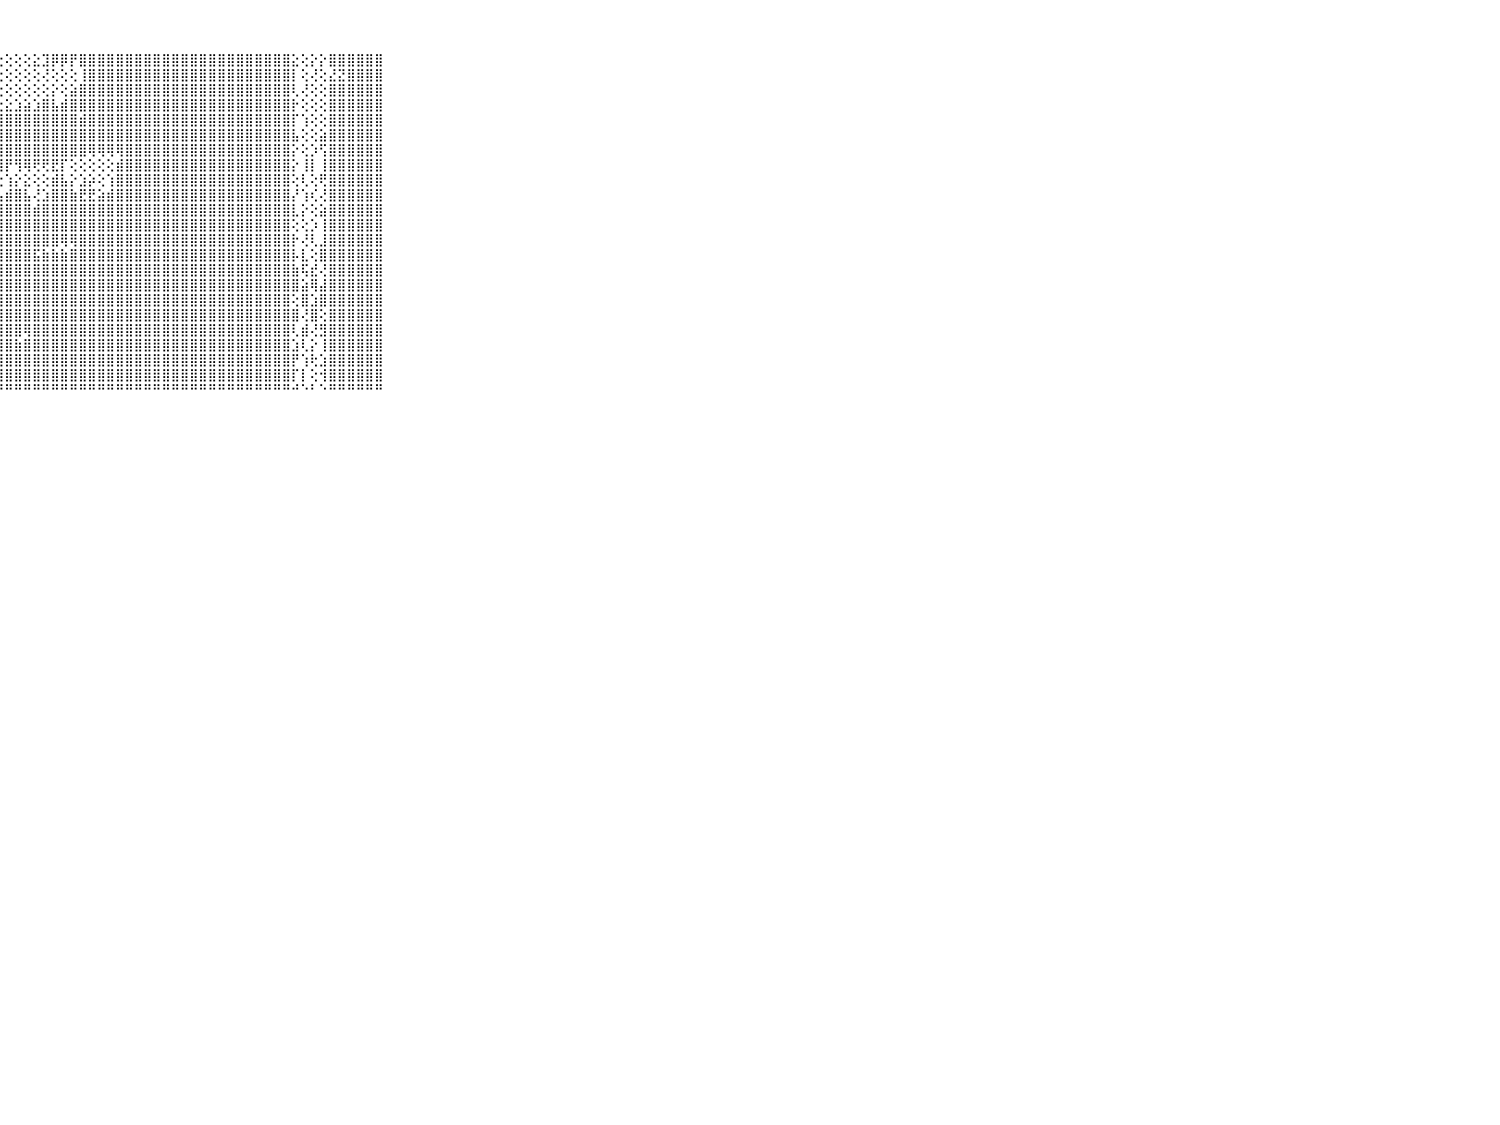

⠀⠀⠀⠀⠀⠀⠀⠀⠀⠀⠀⣿⣿⣿⣿⣿⣿⣿⢻⢣⢏⢕⢕⢕⢕⢕⢕⢕⢕⢕⢕⣕⣹⡿⡿⡟⣿⣿⣿⣿⣿⣿⣿⣿⣿⣿⣿⣿⣿⣿⣿⣿⣿⣿⣿⣿⣿⣿⣿⣕⢕⡕⡕⣿⣿⣿⣿⣿⣿⠀⠀⠀⠀⠀⠀⠀⠀⠀⠀⠀⠀
⠀⠀⠀⠀⠀⠀⠀⠀⠀⠀⠀⣿⣿⣿⣿⣿⡿⢕⢕⢕⢕⢕⢕⢕⢕⢕⢕⢕⢕⢕⢕⢕⢜⢕⢕⢕⢸⣿⣿⣿⣿⣿⣿⣿⣿⣿⣿⣿⣿⣿⣿⣿⣿⣿⣿⣿⣿⣿⣿⡇⢕⢜⢕⣜⣝⣿⣿⣿⣿⠀⠀⠀⠀⠀⠀⠀⠀⠀⠀⠀⠀
⠀⠀⠀⠀⠀⠀⠀⠀⠀⠀⠀⣿⣿⣿⣿⢏⢕⢕⢕⢕⢕⢕⢕⢕⢕⢕⢕⢕⢕⢕⢕⢕⢕⡕⢕⣵⣿⣿⣿⣿⣿⣿⣿⣿⣿⣿⣿⣿⣿⣿⣿⣿⣿⣿⣿⣿⣿⣿⣿⢇⢜⢕⢕⣿⣿⣿⣿⣿⣿⠀⠀⠀⠀⠀⠀⠀⠀⠀⠀⠀⠀
⠀⠀⠀⠀⠀⠀⠀⠀⠀⠀⠀⣿⣿⣿⡏⢕⢱⢕⢕⢕⢕⢕⢕⢕⢔⢕⢕⢕⣕⣱⣵⣱⣿⣧⣾⣿⣿⣿⣿⣿⣿⣿⣿⣿⣿⣿⣿⣿⣿⣿⣿⣿⣿⣿⣿⣿⣿⣿⣿⡗⢕⢕⢕⣿⣿⣿⣿⣿⣿⠀⠀⠀⠀⠀⠀⠀⠀⠀⠀⠀⠀
⠀⠀⠀⠀⠀⠀⠀⠀⠀⠀⠀⣿⣿⣿⢕⢕⠕⢕⢕⢕⢕⢕⢕⢕⢕⣱⣷⣾⣿⣿⣿⣿⣿⣿⣿⣿⣾⣿⣿⣿⣿⣿⣿⣿⣿⣿⣿⣿⣿⣿⣿⣿⣿⣿⣿⣿⣿⣿⣿⡏⢱⢕⢕⣿⣿⣿⣿⣿⣿⠀⠀⠀⠀⠀⠀⠀⠀⠀⠀⠀⠀
⠀⠀⠀⠀⠀⠀⠀⠀⠀⠀⠀⣿⣿⣿⢕⢕⢕⢔⢑⢕⢕⢕⣱⣵⣿⣿⣿⣿⣿⣿⣿⣿⣿⣿⣿⣿⣿⣿⣿⣿⣿⣿⣿⣿⣿⣿⣿⣿⣿⣿⣿⣿⣿⣿⣿⣿⣿⣿⣿⣧⢕⢕⣵⣿⣿⣿⣿⣿⣿⠀⠀⠀⠀⠀⠀⠀⠀⠀⠀⠀⠀
⠀⠀⠀⠀⠀⠀⠀⠀⠀⠀⠀⣿⣿⣿⡕⢕⢕⢕⢕⢕⢕⢕⢿⣿⣿⣿⣿⣿⣿⣿⣿⣿⣿⣿⣿⣿⣿⢿⢿⢿⢿⣿⣿⣿⣿⣿⣿⣿⣿⣿⣿⣿⣿⣿⣿⣿⣿⣿⣿⡕⢕⡱⢫⣿⣿⣿⣿⣿⣿⠀⠀⠀⠀⠀⠀⠀⠀⠀⠀⠀⠀
⠀⠀⠀⠀⠀⠀⠀⠀⠀⠀⠀⣿⣿⣿⡇⢕⢕⢕⢕⢕⢕⢕⣸⣿⣿⢿⢿⢿⡟⢻⢿⢟⢟⣟⡏⢕⢕⢕⢕⢕⣾⣿⣿⣿⣿⣿⣿⣿⣿⣿⣿⣿⣿⣿⣿⣿⣿⣿⣿⡕⢸⡇⢸⣿⣿⣿⣿⣿⣿⠀⠀⠀⠀⠀⠀⠀⠀⠀⠀⠀⠀
⠀⠀⠀⠀⠀⠀⠀⠀⠀⠀⠀⣿⣿⣿⡇⢕⢕⢕⢕⢕⢕⢕⢕⣕⣕⣵⣟⢕⢱⡕⣕⢕⢕⣾⣧⡕⣱⡵⢕⢱⣿⣿⣿⣿⣿⣿⣿⣿⣿⣿⣿⣿⣿⣿⣿⣿⣿⣿⣿⢕⢇⢕⢟⣿⣿⣿⣿⣿⣿⠀⠀⠀⠀⠀⠀⠀⠀⠀⠀⠀⠀
⠀⠀⠀⠀⠀⠀⠀⠀⠀⠀⠀⣿⣿⣿⣿⣕⣵⣵⣕⣕⢕⣵⣿⣿⣿⣿⣧⣧⣾⣿⣧⢜⣱⣿⣿⣷⣟⣟⣵⣾⣿⣿⣿⣿⣿⣿⣿⣿⣿⣿⣿⣿⣿⣿⣿⣿⣿⣿⣿⡜⢱⢎⢜⣿⣿⣿⣿⣿⣿⠀⠀⠀⠀⠀⠀⠀⠀⠀⠀⠀⠀
⠀⠀⠀⠀⠀⠀⠀⠀⠀⠀⠀⣿⣿⣿⣿⣿⣿⣿⡿⣿⣿⣿⣿⣿⣿⣿⣿⣿⣿⣿⣿⣾⣿⣿⣿⣿⣿⣿⣿⣿⣿⣿⣿⣿⣿⣿⣿⣿⣿⣿⣿⣿⣿⣿⣿⣿⣿⣿⣿⣇⡕⢕⣵⣿⣿⣿⣿⣿⣿⠀⠀⠀⠀⠀⠀⠀⠀⠀⠀⠀⠀
⠀⠀⠀⠀⠀⠀⠀⠀⠀⠀⠀⣿⣿⣿⣿⣿⣿⣿⣵⣼⣿⣿⣿⣿⣿⣿⣿⣿⣿⣿⣿⣿⣿⣿⣿⣿⣿⣿⣿⣿⣿⣿⣿⣿⣿⣿⣿⣿⣿⣿⣿⣿⣿⣿⣿⣿⣿⣿⣿⢕⢕⡱⢸⣿⣿⣿⣿⣿⣿⠀⠀⠀⠀⠀⠀⠀⠀⠀⠀⠀⠀
⠀⠀⠀⠀⠀⠀⠀⠀⠀⠀⠀⣿⣿⣿⣿⣿⣿⣟⣿⣿⣿⣿⣿⣿⣿⣿⣿⣿⣿⣿⣿⣿⣿⣿⢿⢿⣿⣿⣿⣿⣿⣿⣿⣿⣿⣿⣿⣿⣿⣿⣿⣿⣿⣿⣿⣿⣿⣿⣿⡗⢜⢇⣸⣿⣿⣿⣿⣿⣿⠀⠀⠀⠀⠀⠀⠀⠀⠀⠀⠀⠀
⠀⠀⠀⠀⠀⠀⠀⠀⠀⠀⠀⣿⣿⣿⣿⣿⣿⣿⣿⣿⣿⣿⣿⣿⣿⣿⣿⣿⣿⣿⣿⣯⣷⣷⣷⣿⣿⣿⣿⣿⣿⣿⣿⣿⣿⣿⣿⣿⣿⣿⣿⣿⣿⣿⣿⣿⣿⣿⣿⡧⣇⢕⣿⣿⣿⣿⣿⣿⣿⠀⠀⠀⠀⠀⠀⠀⠀⠀⠀⠀⠀
⠀⠀⠀⠀⠀⠀⠀⠀⠀⠀⠀⣿⣿⣿⣿⣿⣿⣿⡝⣿⣿⣿⣿⣿⣿⣿⣿⣿⣿⣿⣿⣿⣿⣿⣿⣿⣿⣿⣿⣿⣿⣿⣿⣿⣿⣿⣿⣿⣿⣿⣿⣿⣿⣿⣿⣿⣿⣿⣿⣷⢯⣞⢜⣿⣿⣿⣿⣿⣿⠀⠀⠀⠀⠀⠀⠀⠀⠀⠀⠀⠀
⠀⠀⠀⠀⠀⠀⠀⠀⠀⠀⠀⣿⣿⣿⣿⣿⣿⣿⣿⣎⢿⣿⣿⣿⣿⣿⣿⣿⣿⣿⣿⣿⣿⣿⣿⣿⣿⣿⣿⣿⣿⣿⣿⣿⣿⣿⣿⣿⣿⣿⣿⣿⣿⣿⣿⣿⣿⣿⣿⣿⣵⢿⣼⣿⣿⣿⣿⣿⣿⠀⠀⠀⠀⠀⠀⠀⠀⠀⠀⠀⠀
⠀⠀⠀⠀⠀⠀⠀⠀⠀⠀⠀⣿⣿⣿⣿⣿⣿⣿⣿⣿⣿⣿⣿⣿⣿⣿⣿⣿⣿⣿⣿⣿⣿⣿⣿⣿⣿⣿⣿⣿⣿⣿⣿⣿⣿⣿⣿⣿⣿⣿⣿⣿⣿⣿⣿⣿⣿⣿⣿⢕⣿⣱⣿⣿⣿⣿⣿⣿⣿⠀⠀⠀⠀⠀⠀⠀⠀⠀⠀⠀⠀
⠀⠀⠀⠀⠀⠀⠀⠀⠀⠀⠀⣿⣿⣿⣿⣿⣿⣿⣿⣿⣿⣿⣿⣿⣿⣿⣿⣿⣿⣿⣿⣿⣿⣿⣿⣿⣿⣿⣿⣿⣿⣿⣿⣿⣿⣿⣿⣿⣿⣿⣿⣿⣿⣿⣿⣿⣿⣿⣿⣿⢜⣿⢕⣿⣿⣿⣿⣿⣿⠀⠀⠀⠀⠀⠀⠀⠀⠀⠀⠀⠀
⠀⠀⠀⠀⠀⠀⠀⠀⠀⠀⠀⣿⣿⣿⣿⣿⣿⣿⣿⣿⣿⣿⣿⣿⣿⣿⣿⣿⣿⣿⢿⣿⣿⣿⣿⣿⣿⣿⣿⣿⣿⣿⣿⣿⣿⣿⣿⣿⣿⣿⣿⣿⣿⣿⣿⣿⣿⣿⣿⢇⣾⢜⣻⣿⣿⣿⣿⣿⣿⠀⠀⠀⠀⠀⠀⠀⠀⠀⠀⠀⠀
⠀⠀⠀⠀⠀⠀⠀⠀⠀⠀⠀⣿⣿⣿⣿⣿⣿⣿⣿⣿⣿⣿⣿⣿⣿⣿⣿⣿⣿⣷⣿⣿⣿⣿⣿⣿⣿⣿⣿⣿⣿⣿⣿⣿⣿⣿⣿⣿⣿⣿⣿⣿⣿⣿⣿⣿⣿⣿⣿⣱⢇⡕⢸⣿⣿⣿⣿⣿⣿⠀⠀⠀⠀⠀⠀⠀⠀⠀⠀⠀⠀
⠀⠀⠀⠀⠀⠀⠀⠀⠀⠀⠀⣿⣿⣿⣿⣿⣿⣿⣿⣿⣿⣿⣿⣿⣿⣿⣿⣿⣿⣿⣿⣿⣿⣿⣿⣿⣿⣿⣿⣿⣿⣿⣿⣿⣿⣿⣿⣿⣿⣿⣿⣿⣿⣿⣿⣿⣿⣿⣿⡟⢱⢗⣱⣿⣿⣿⣿⣿⣿⠀⠀⠀⠀⠀⠀⠀⠀⠀⠀⠀⠀
⠀⠀⠀⠀⠀⠀⠀⠀⠀⠀⠀⣿⣿⣿⣿⣿⣿⣿⣿⣿⣿⣿⣿⣿⣿⣿⣿⣿⣿⣿⣿⣿⣿⣿⣿⣿⣿⣿⣿⣿⣿⣿⣿⣿⣿⣿⣿⣿⣿⣿⣿⣿⣿⣿⣿⣿⣿⣿⣿⡏⡇⢕⢺⣿⣿⣿⣿⣿⣿⠀⠀⠀⠀⠀⠀⠀⠀⠀⠀⠀⠀
⠀⠀⠀⠀⠀⠀⠀⠀⠀⠀⠀⠛⠛⠛⠛⠛⠛⠛⠛⠛⠛⠛⠛⠛⠛⠛⠛⠛⠛⠛⠛⠛⠛⠛⠛⠛⠛⠛⠛⠛⠛⠛⠛⠛⠛⠛⠛⠛⠛⠛⠛⠛⠛⠛⠛⠛⠛⠛⠛⠚⠑⠃⠑⠛⠛⠛⠛⠛⠛⠀⠀⠀⠀⠀⠀⠀⠀⠀⠀⠀⠀